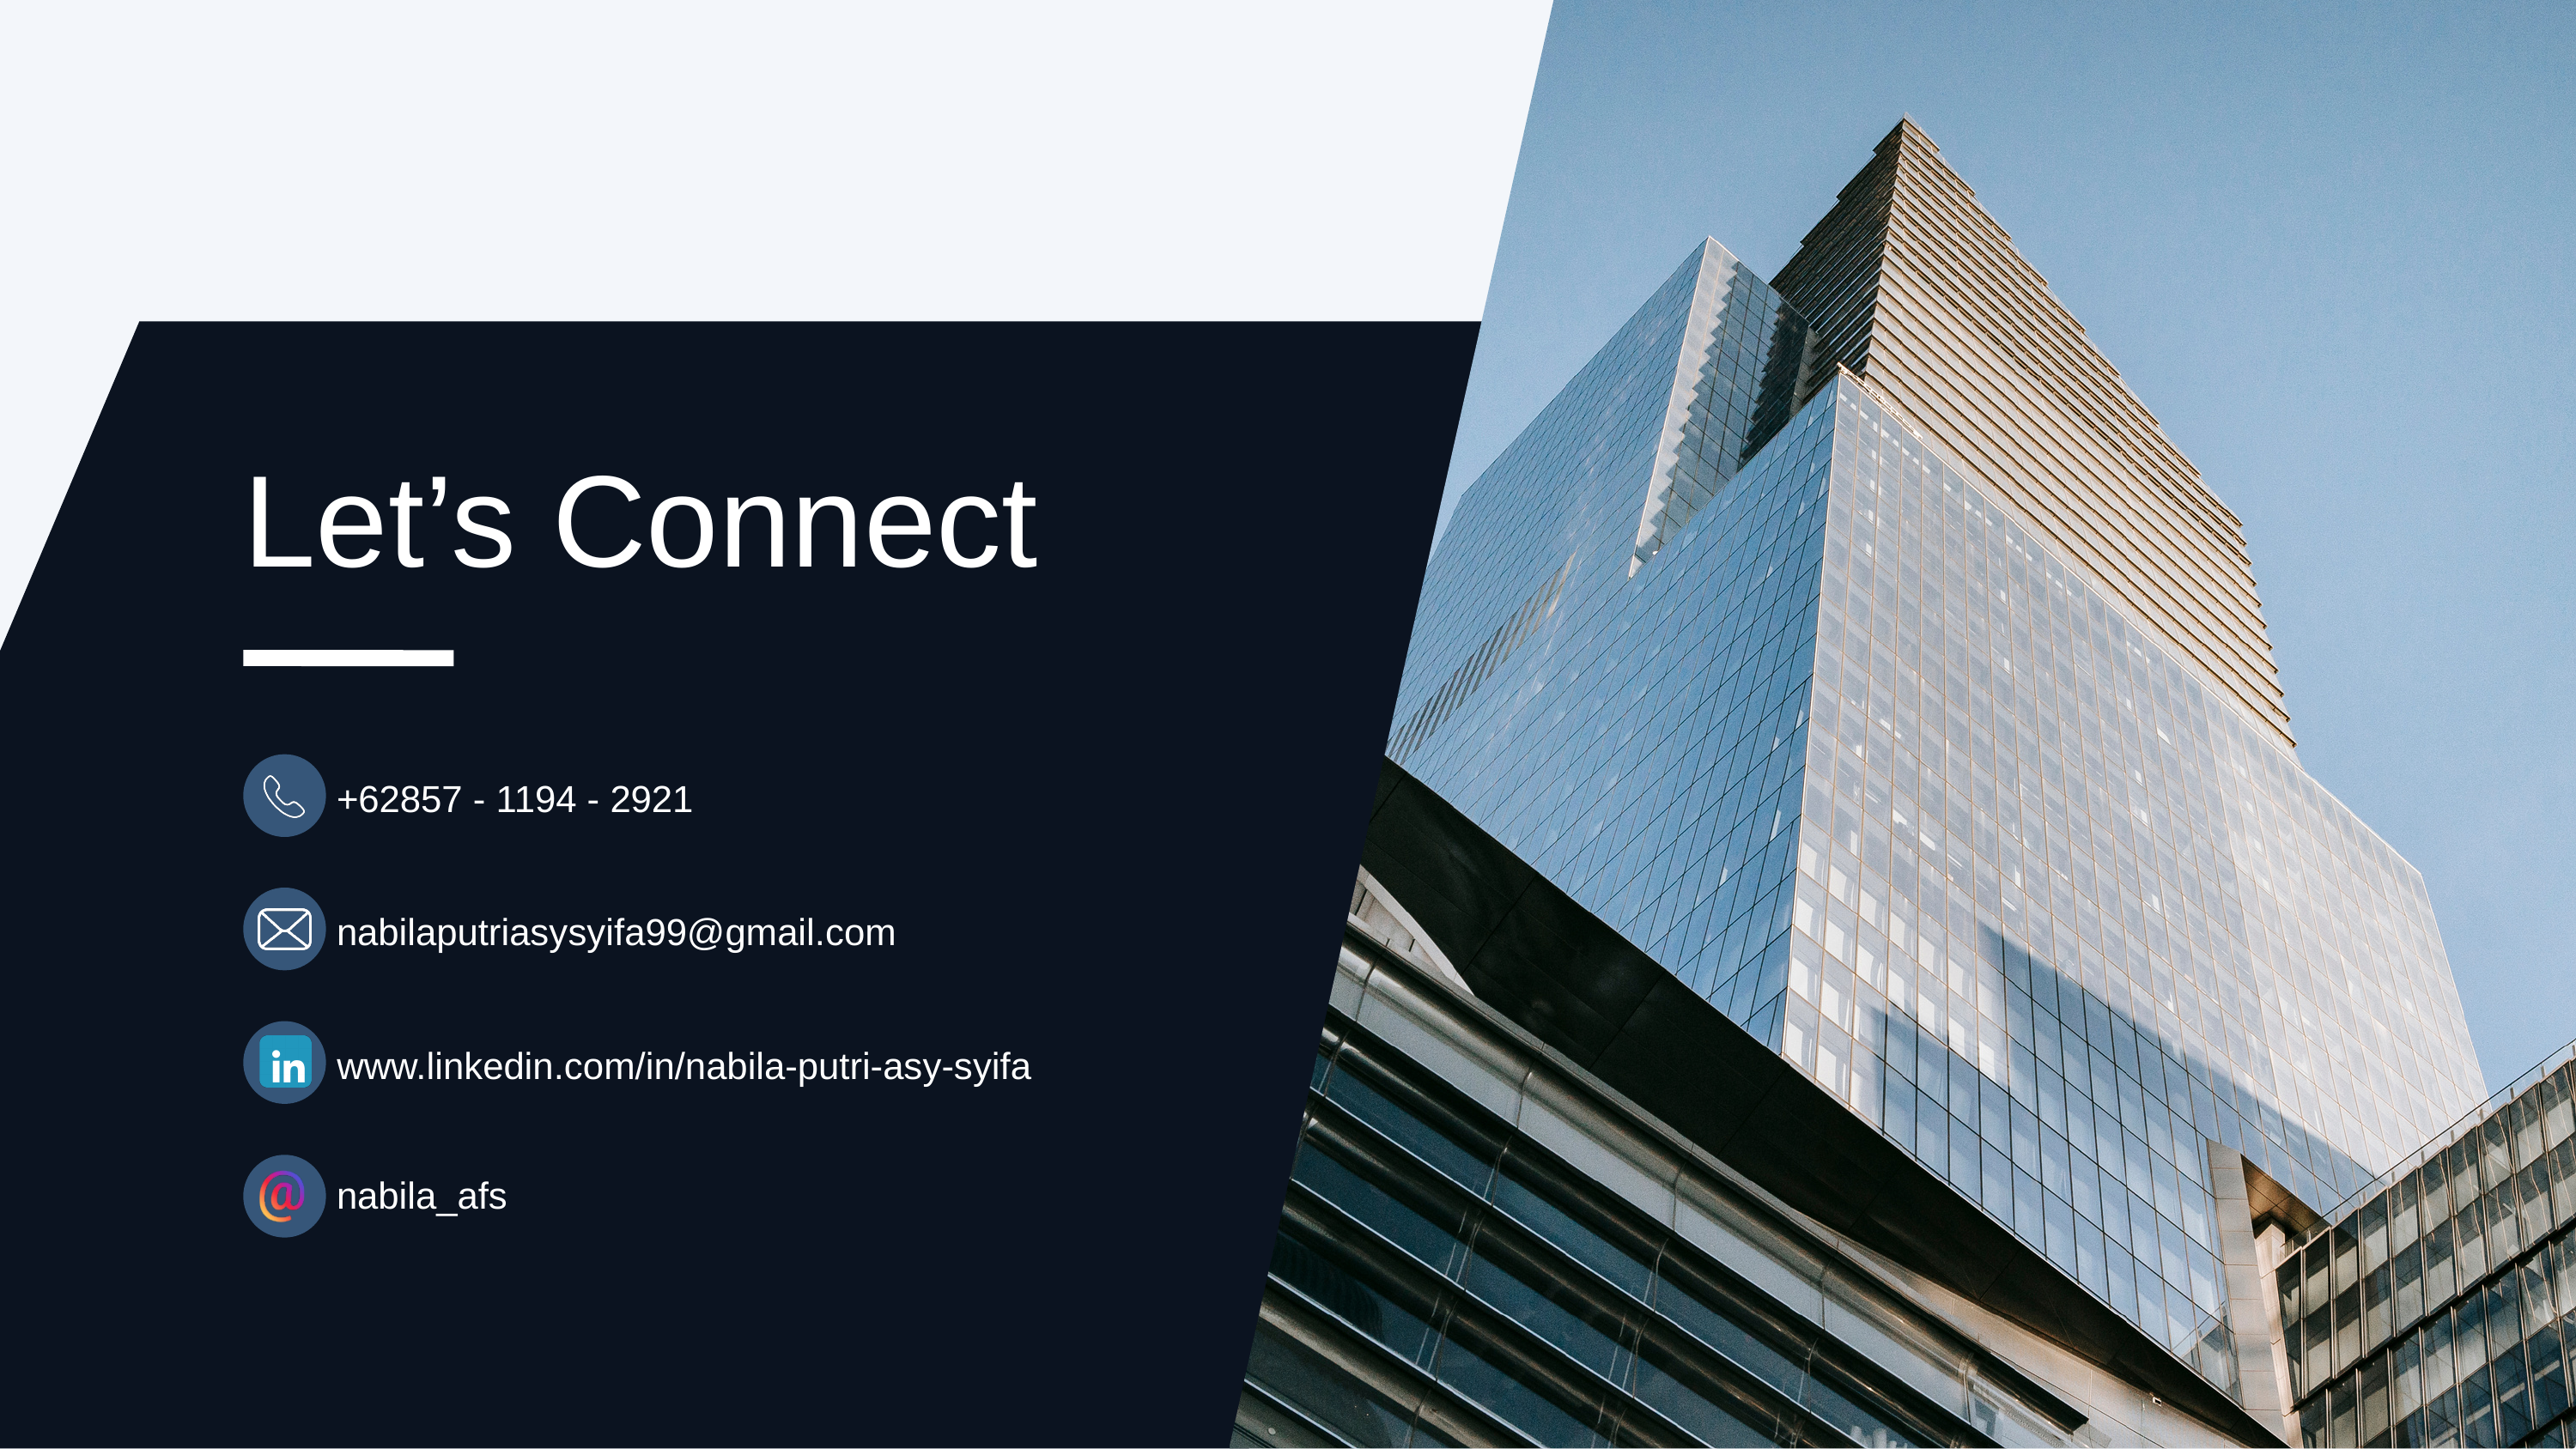

Let’s Connect

+62857 - 1194 - 2921

nabilaputriasysyifa99@gmail.com

www.linkedin.com/in/nabila-putri-asy-syifa

nabila_afs